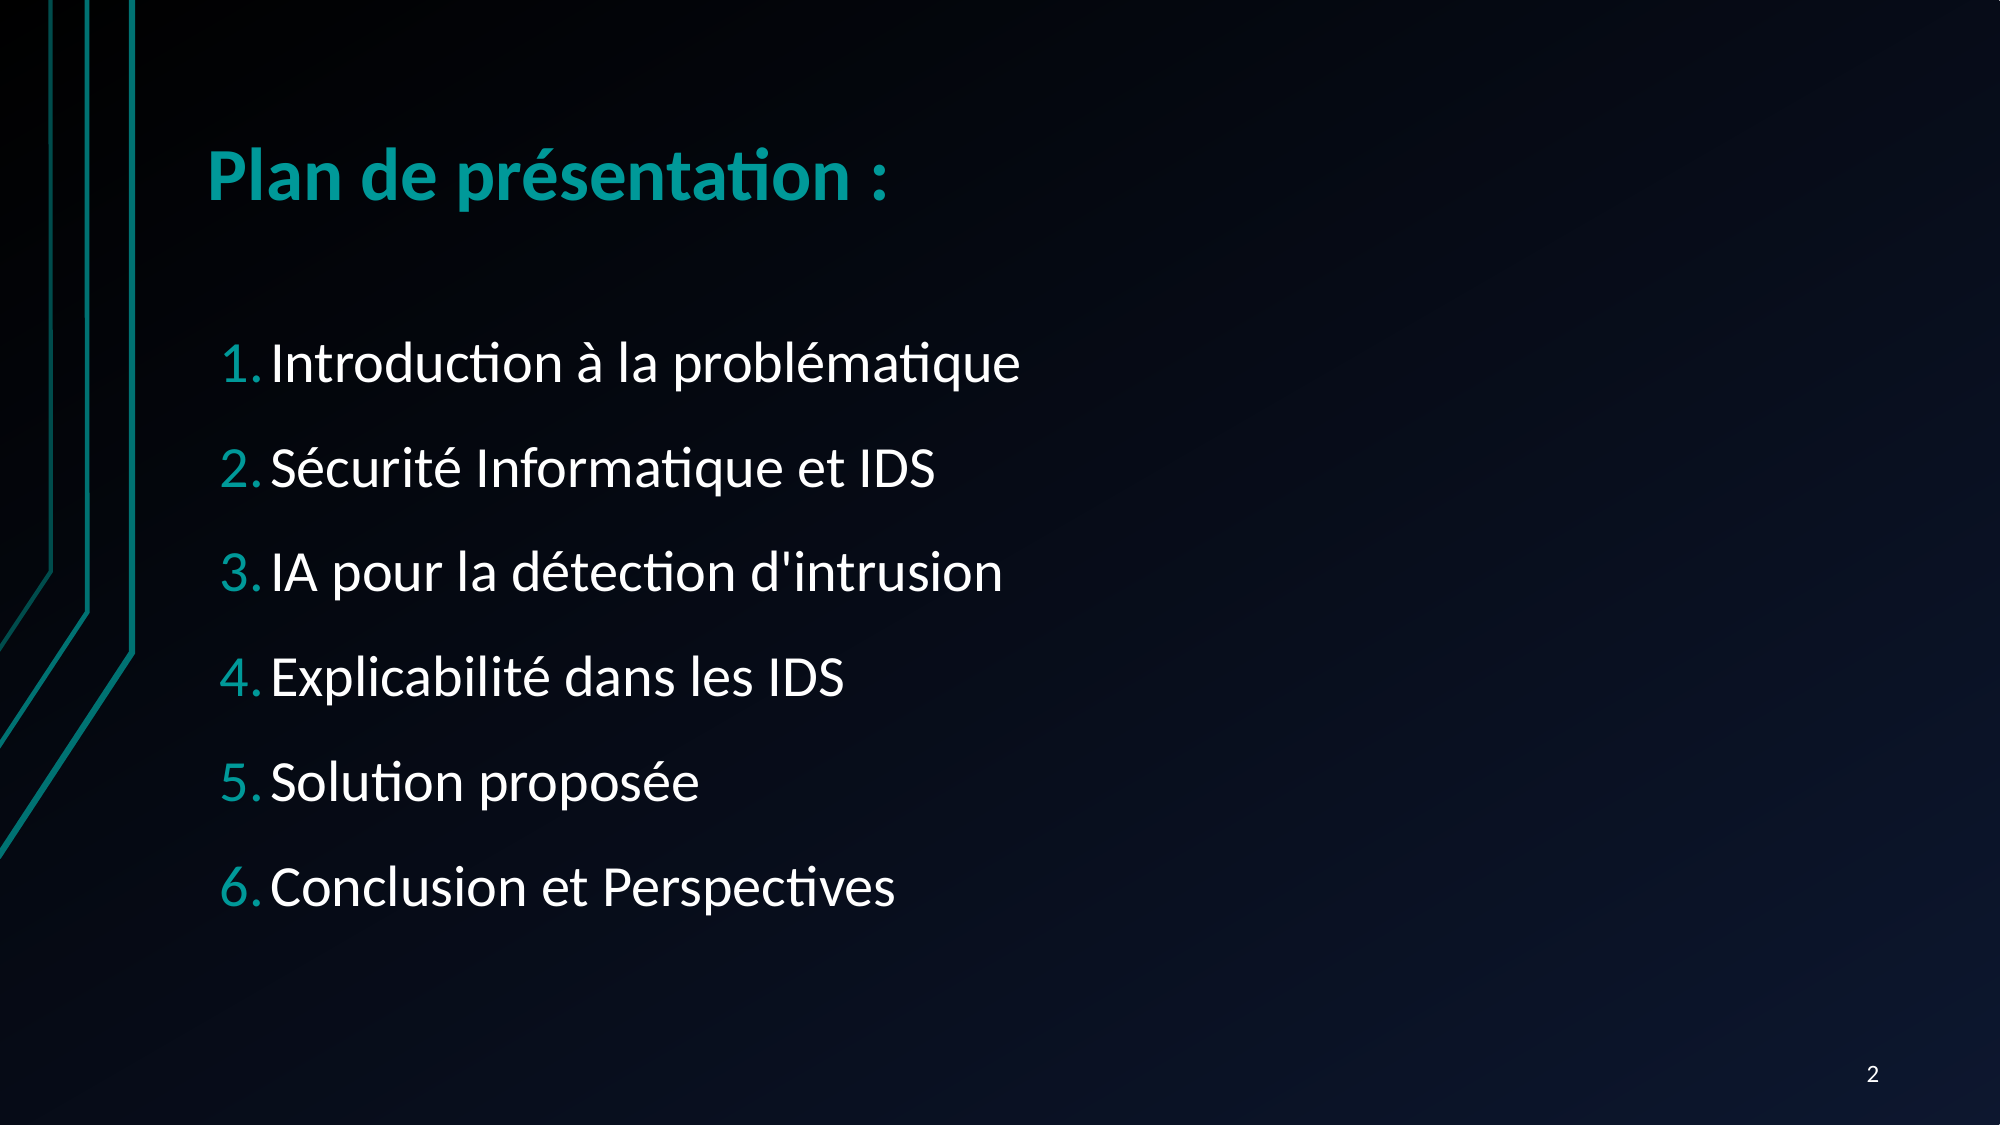

# Plan de présentation :
Introduction à la problématique
Sécurité Informatique et IDS
IA pour la détection d'intrusion
Explicabilité dans les IDS
Solution proposée
Conclusion et Perspectives
2